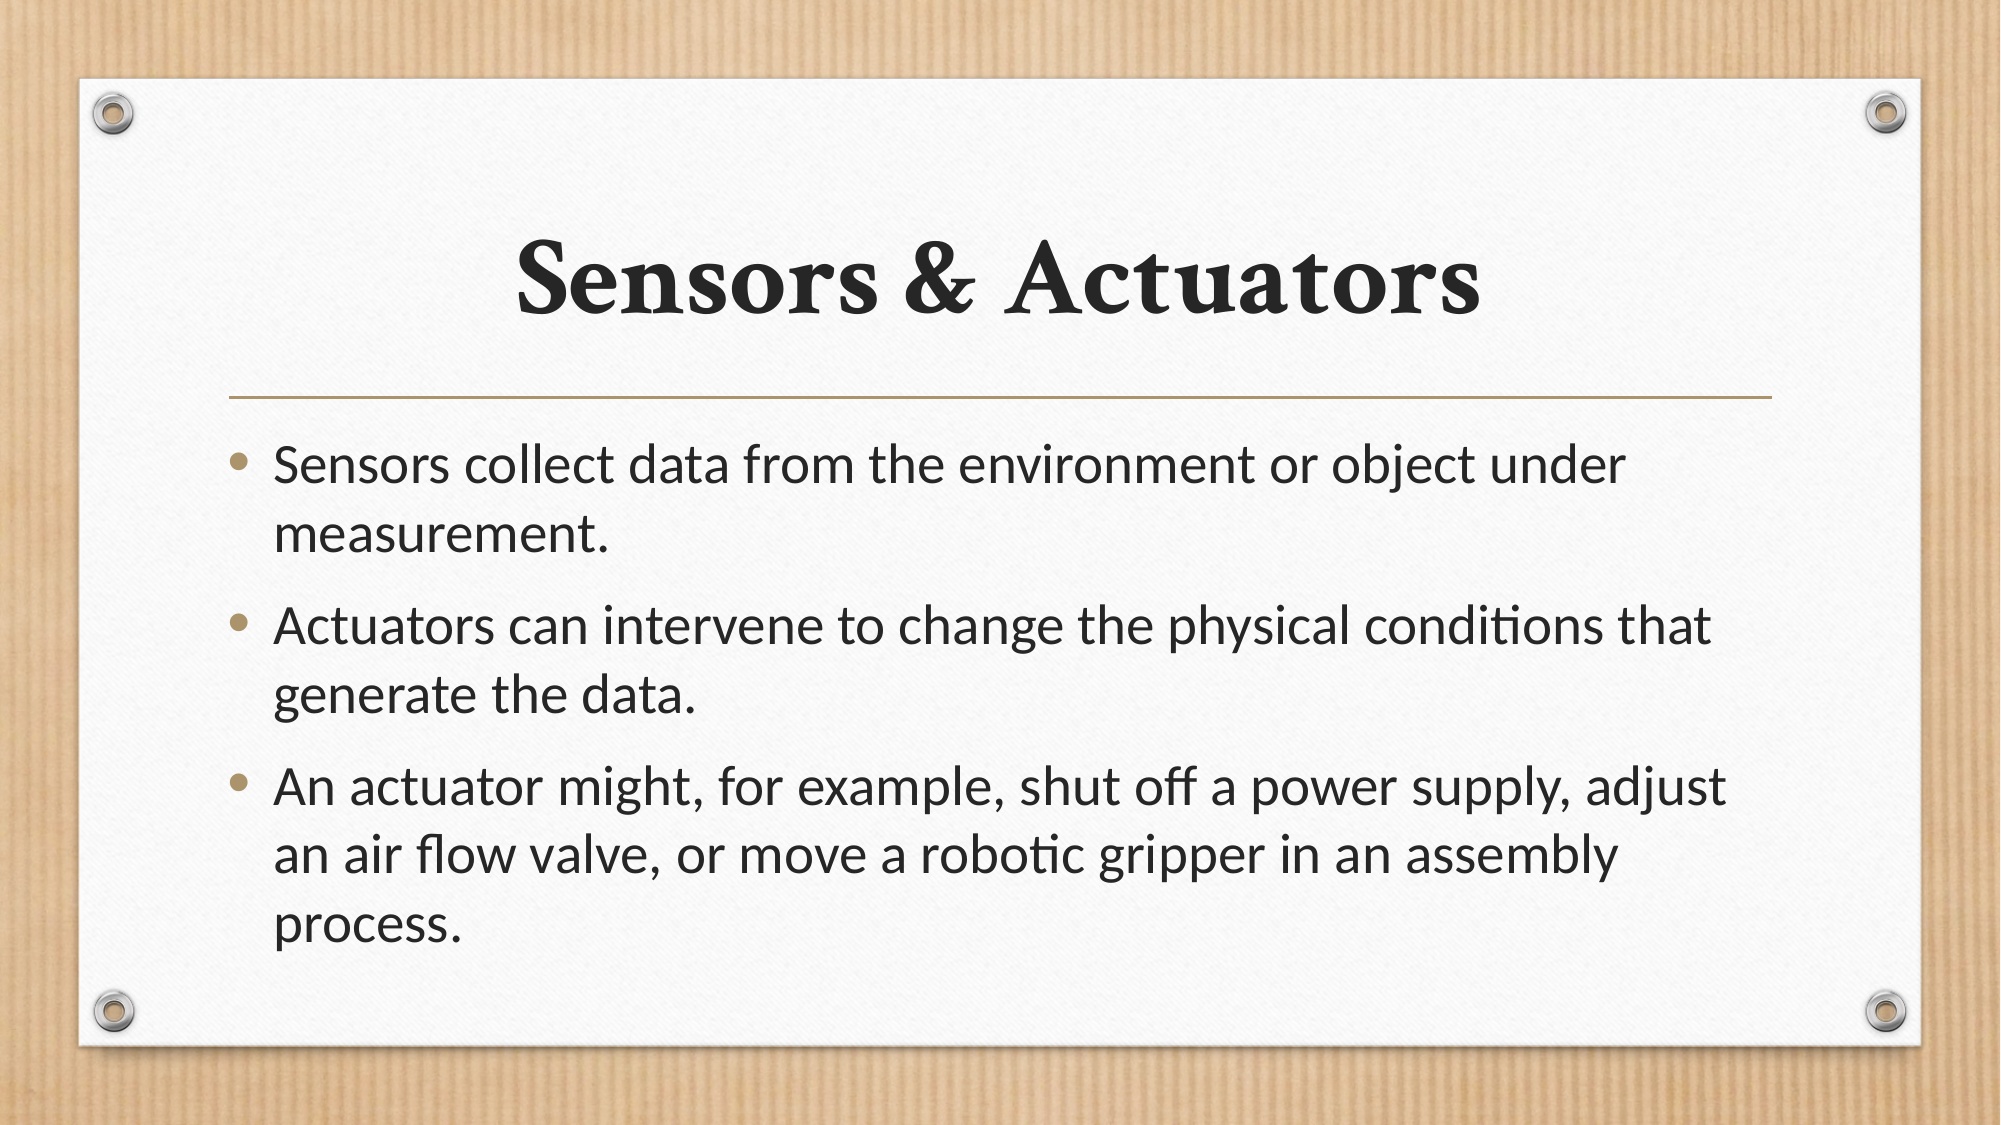

# Sensors & Actuators
Sensors collect data from the environment or object under measurement.
Actuators can intervene to change the physical conditions that generate the data.
An actuator might, for example, shut off a power supply, adjust an air flow valve, or move a robotic gripper in an assembly process.